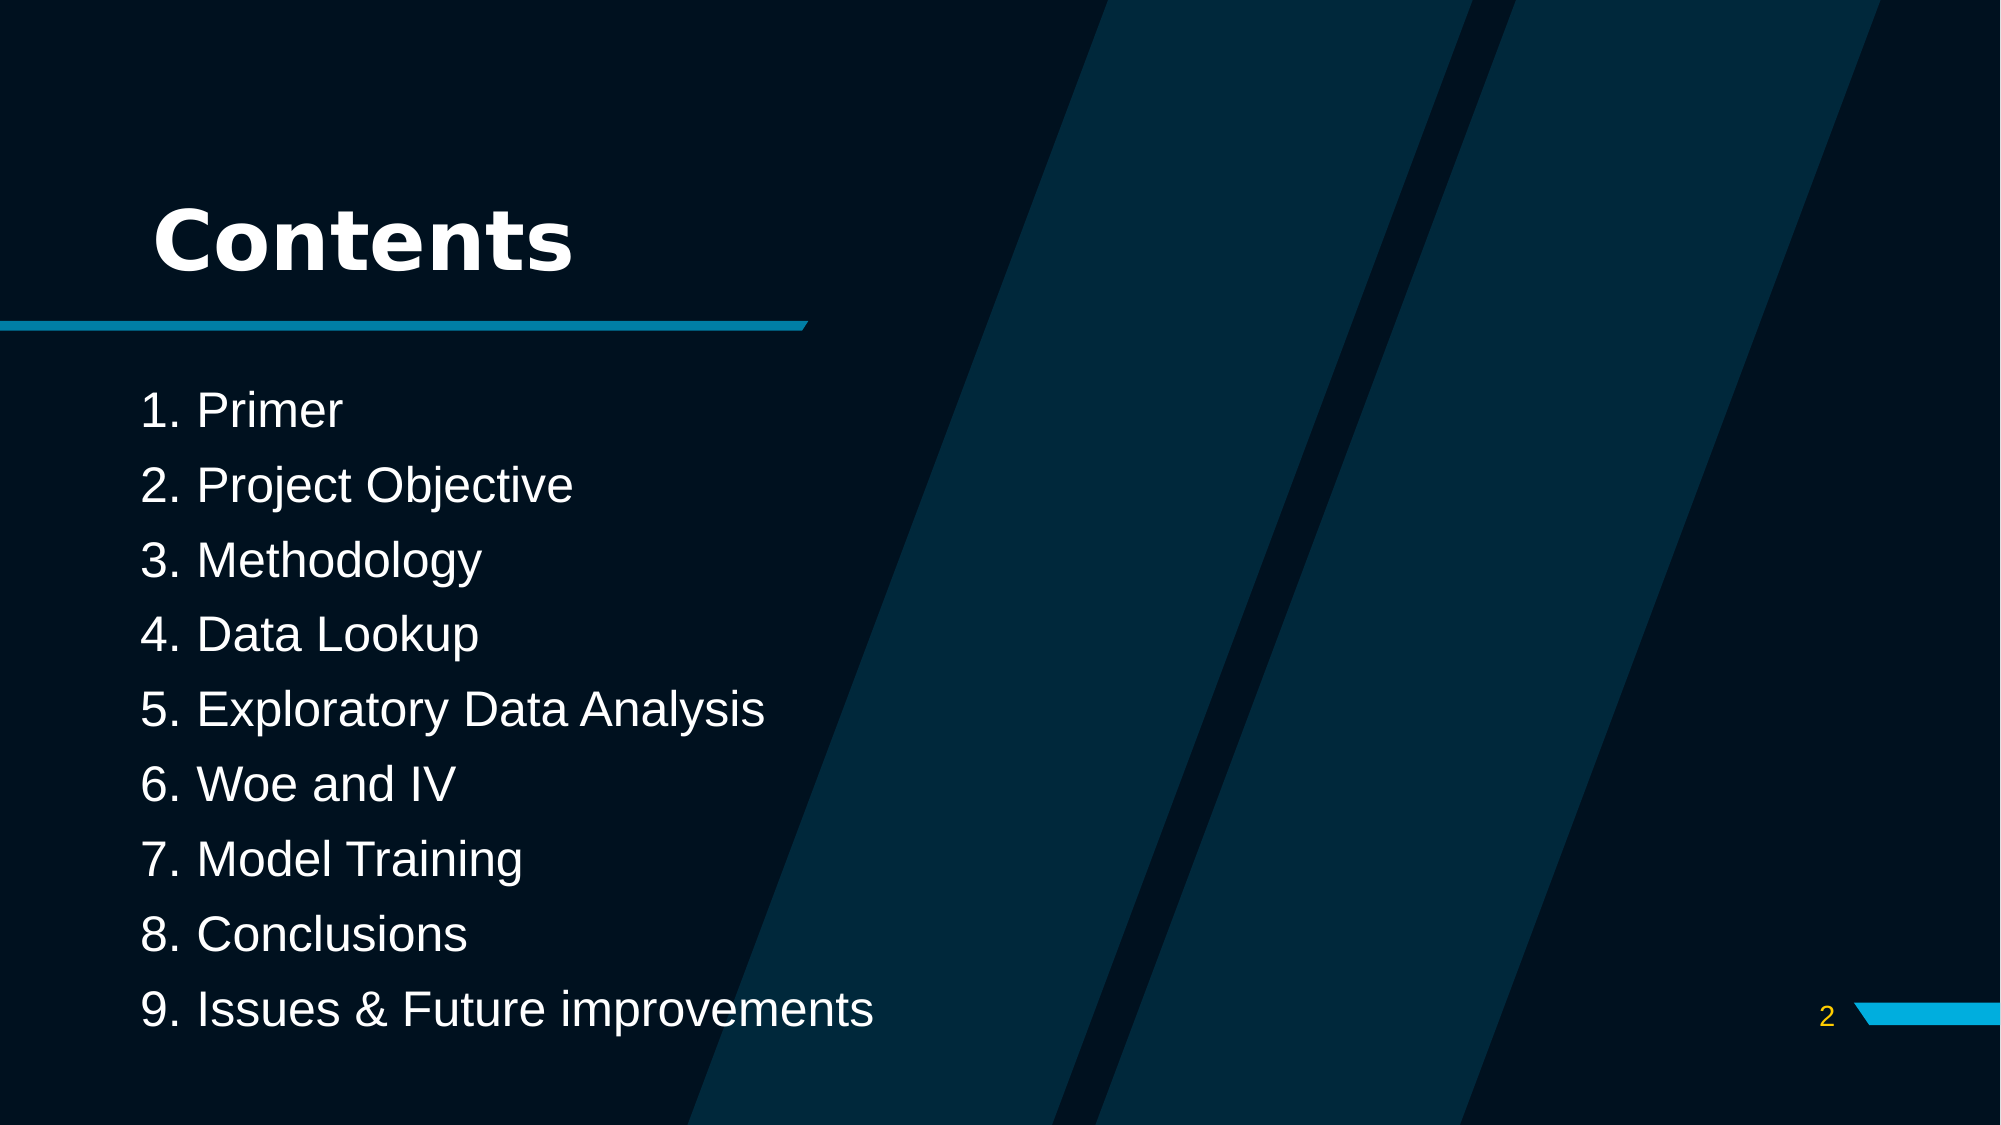

# Contents
Primer
Project Objective
Methodology
Data Lookup
Exploratory Data Analysis
Woe and IV
Model Training
Conclusions
Issues & Future improvements
2